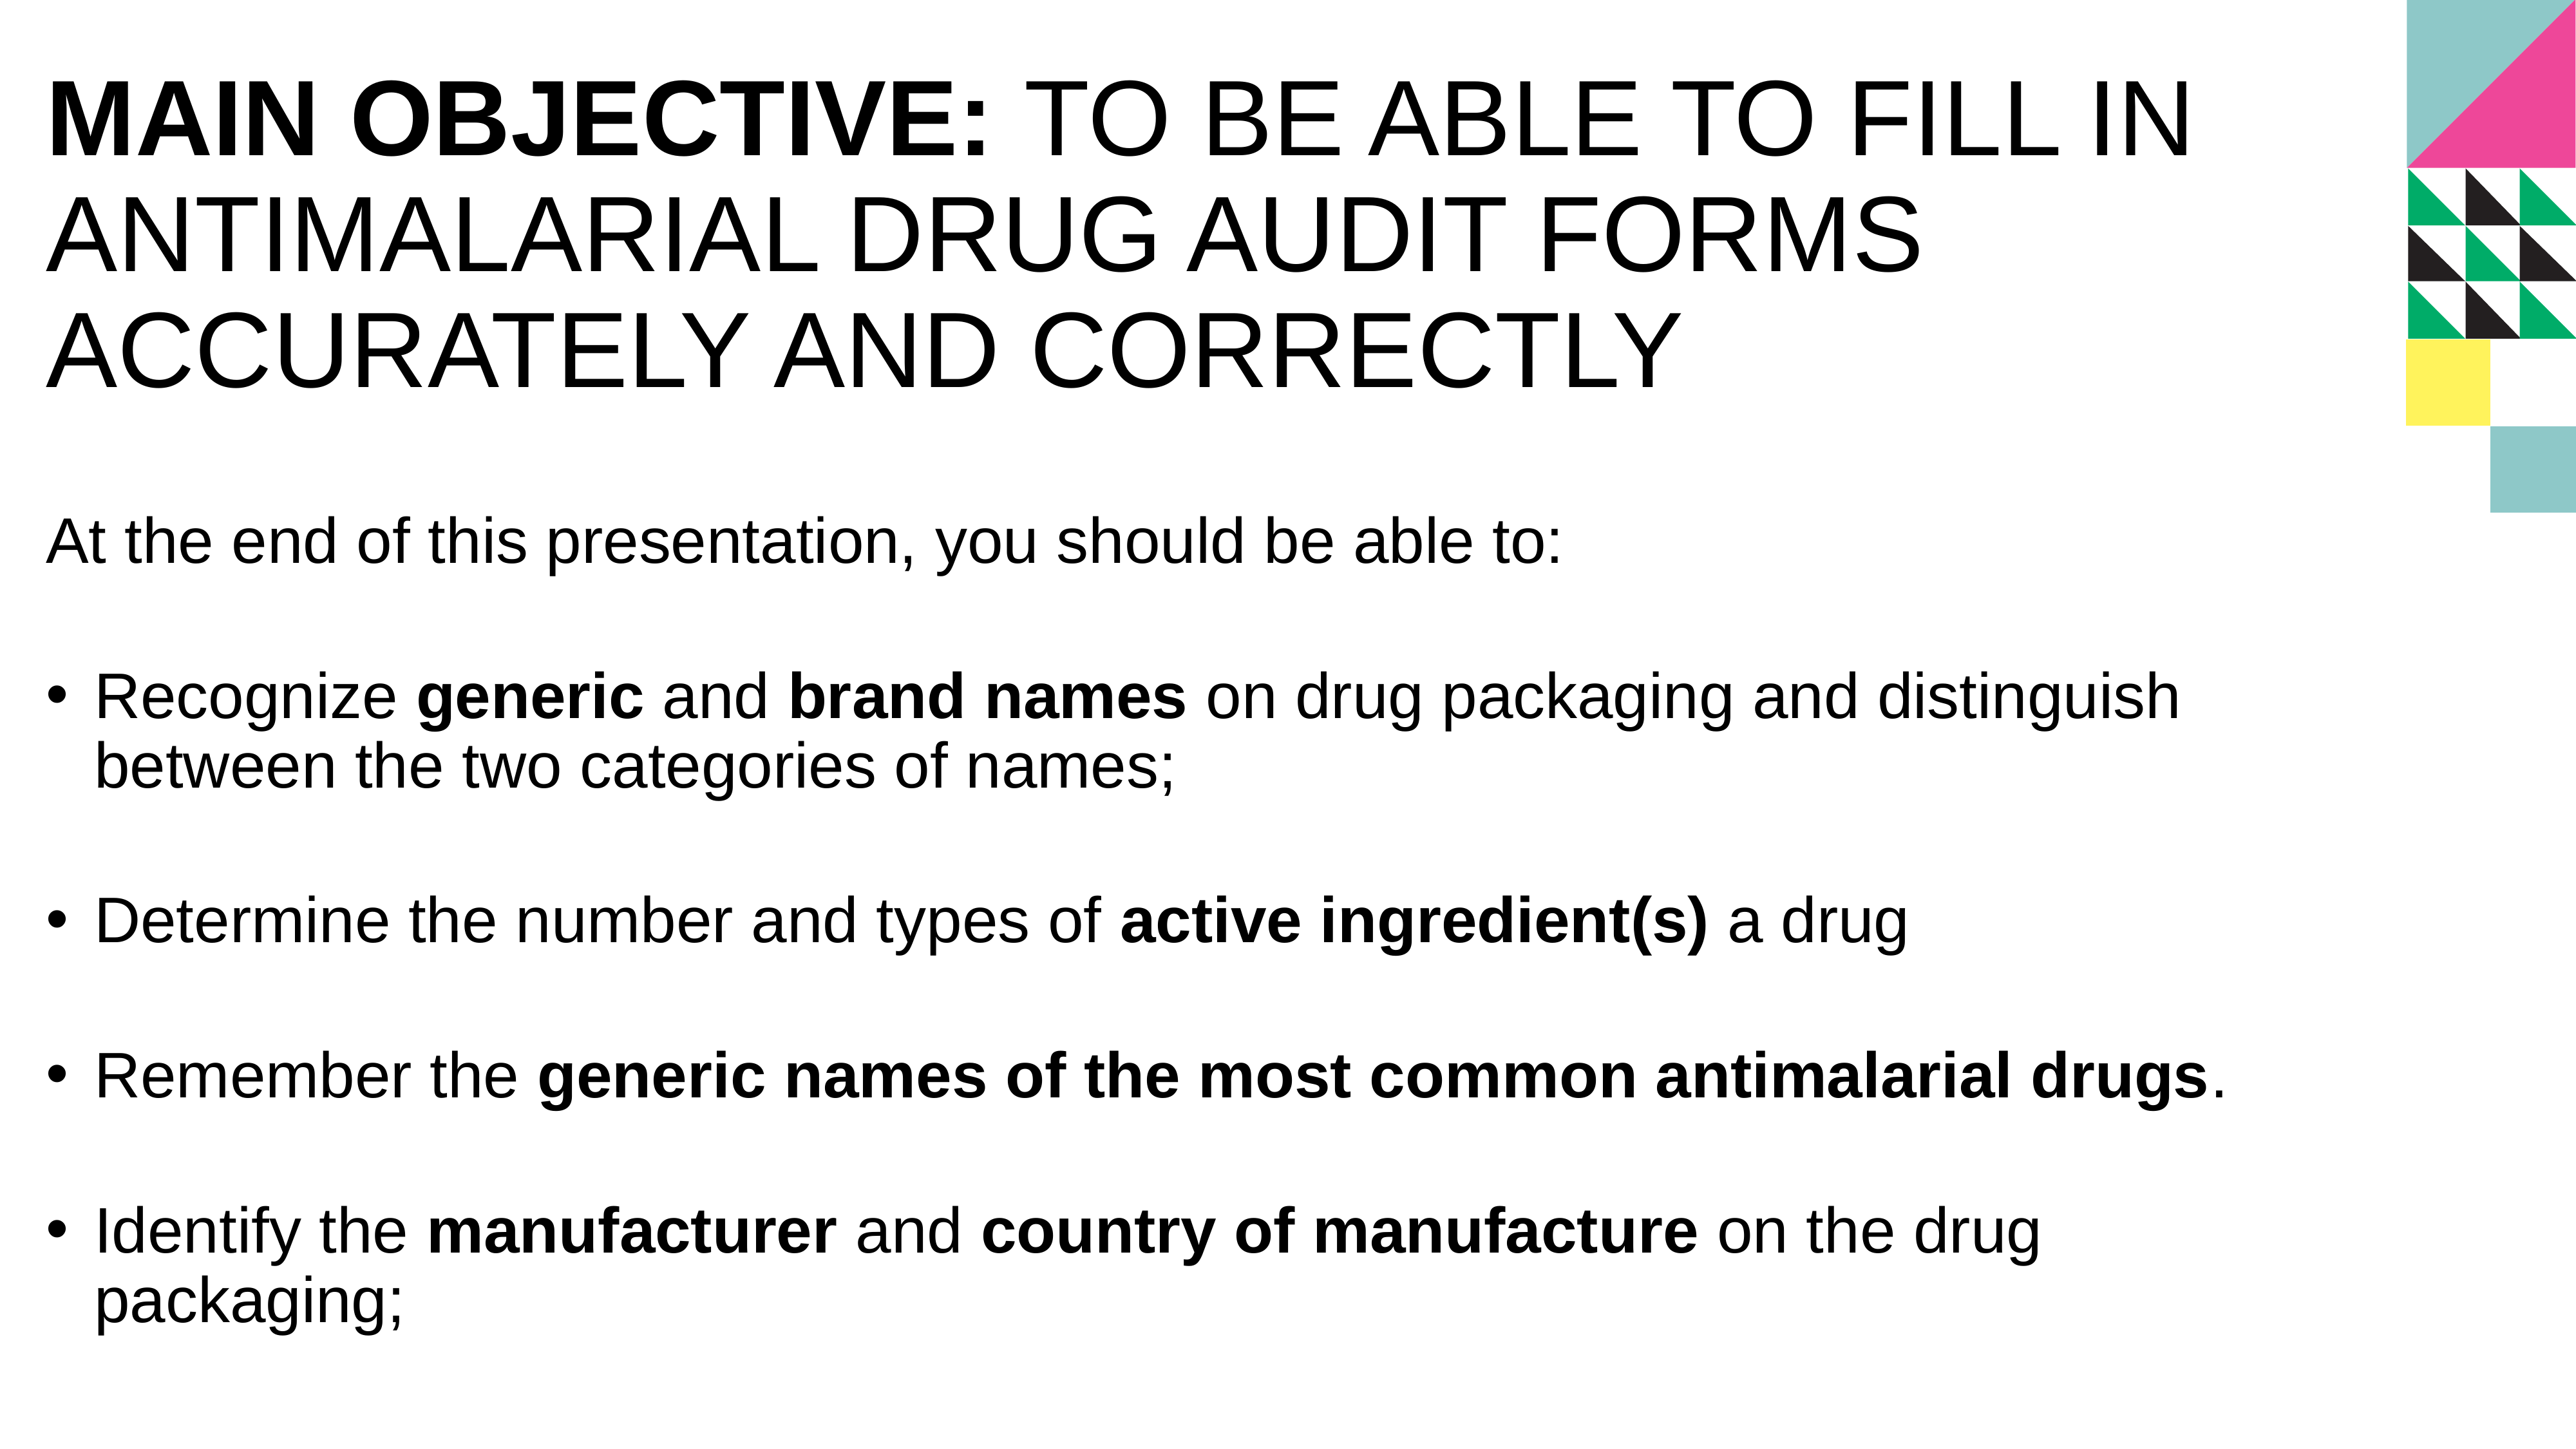

# Main objective: To be able to fill in antimalarial drug audit forms accurately and correctly
At the end of this presentation, you should be able to:

Recognize generic and brand names on drug packaging and distinguish between the two categories of names;

Determine the number and types of active ingredient(s) a drug

Remember the generic names of the most common antimalarial drugs.

Identify the manufacturer and country of manufacture on the drug packaging;